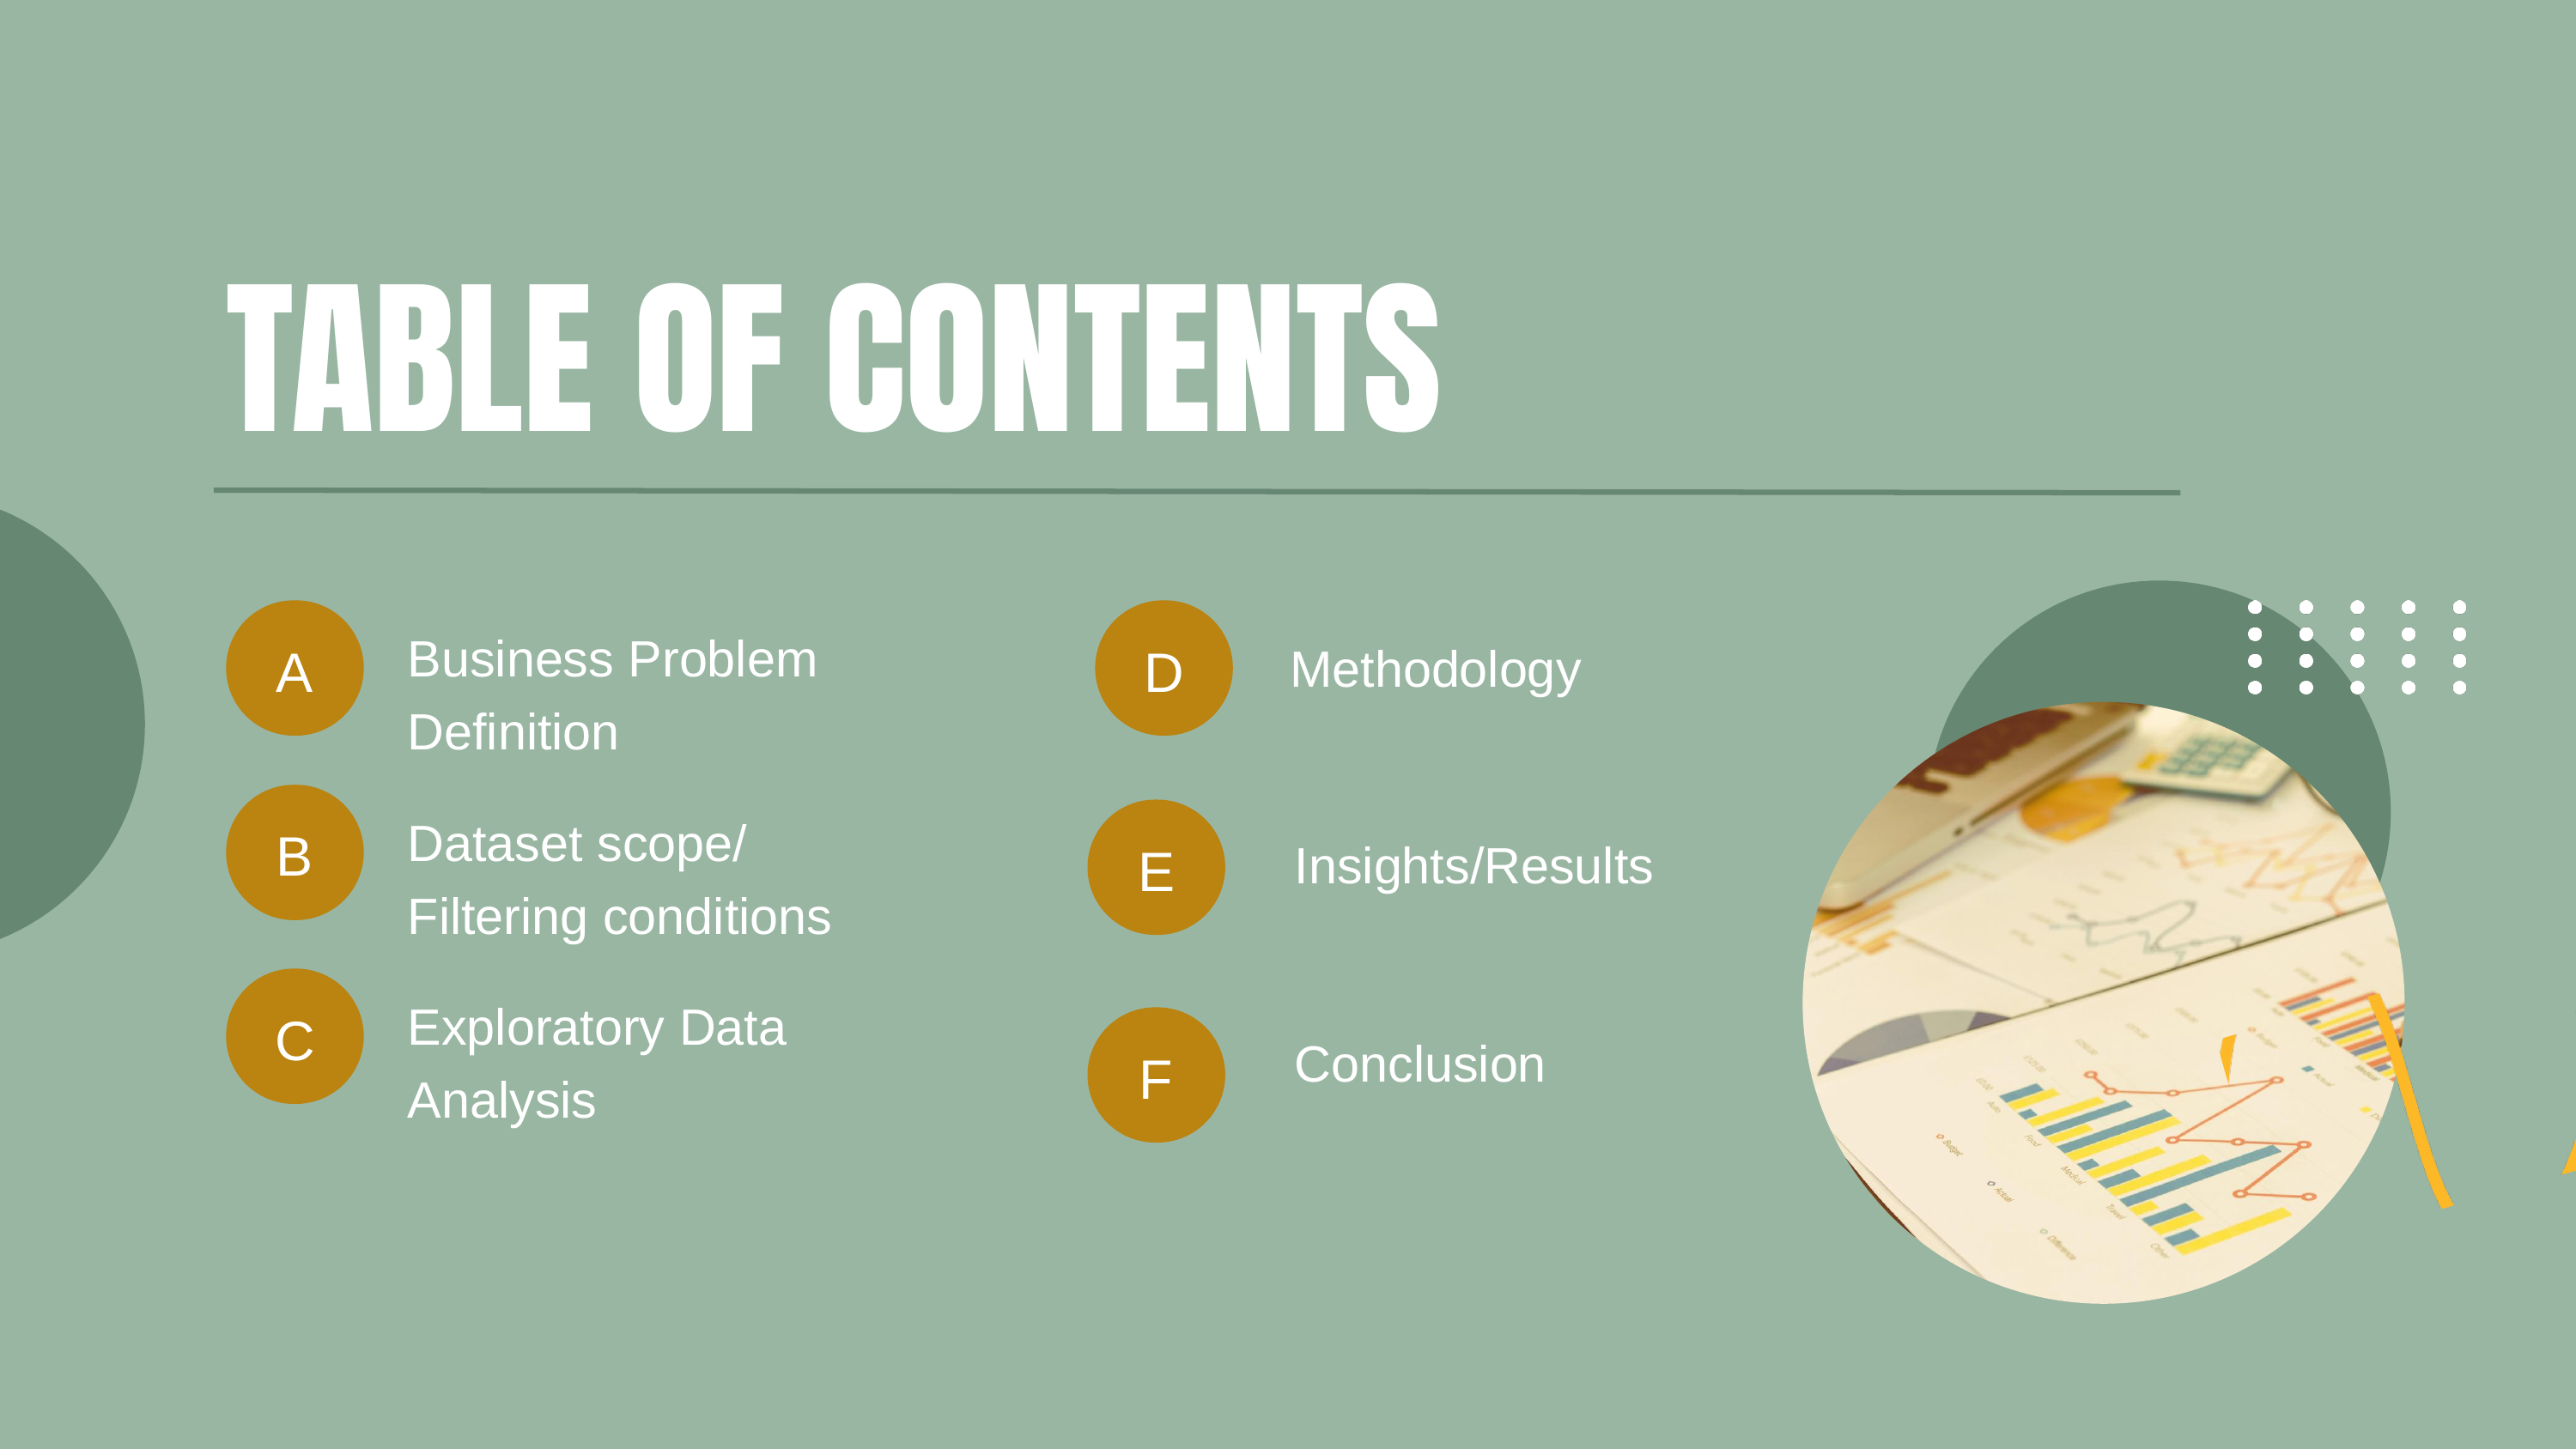

TABLE OF CONTENTS

A

D

Business Problem Definition
Methodology

B

E
Dataset scope/ Filtering conditions
Insights/Results

C
Exploratory Data Analysis

F
Conclusion